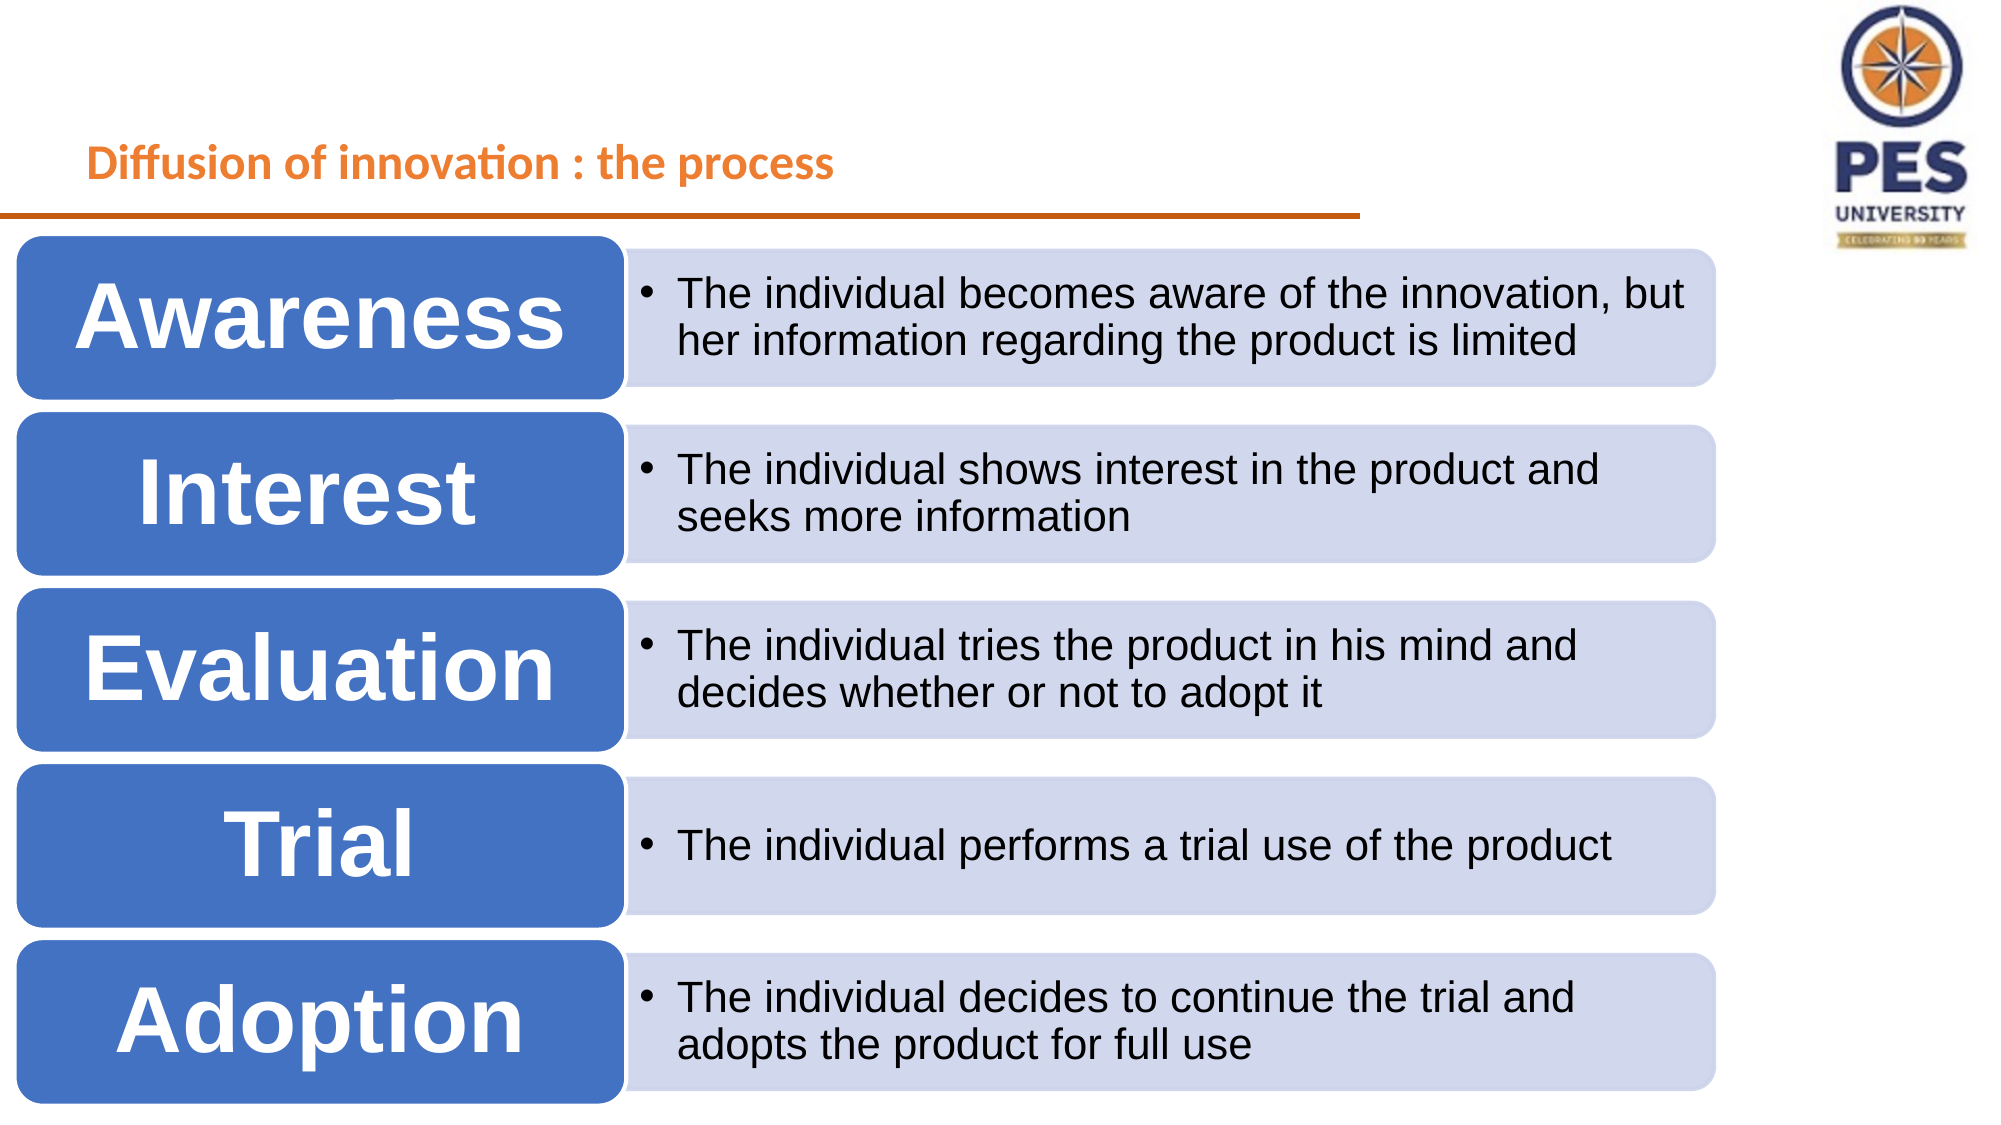

Diffusion of innovation : the process

Awareness
The individual becomes aware of the innovation, but her information regarding the product is limited

Interest
The individual shows interest in the product and seeks more information

Evaluation
The individual tries the product in his mind and decides whether or not to adopt it

Trial
The individual performs a trial use of the product

Adoption
The individual decides to continue the trial and adopts the product for full use